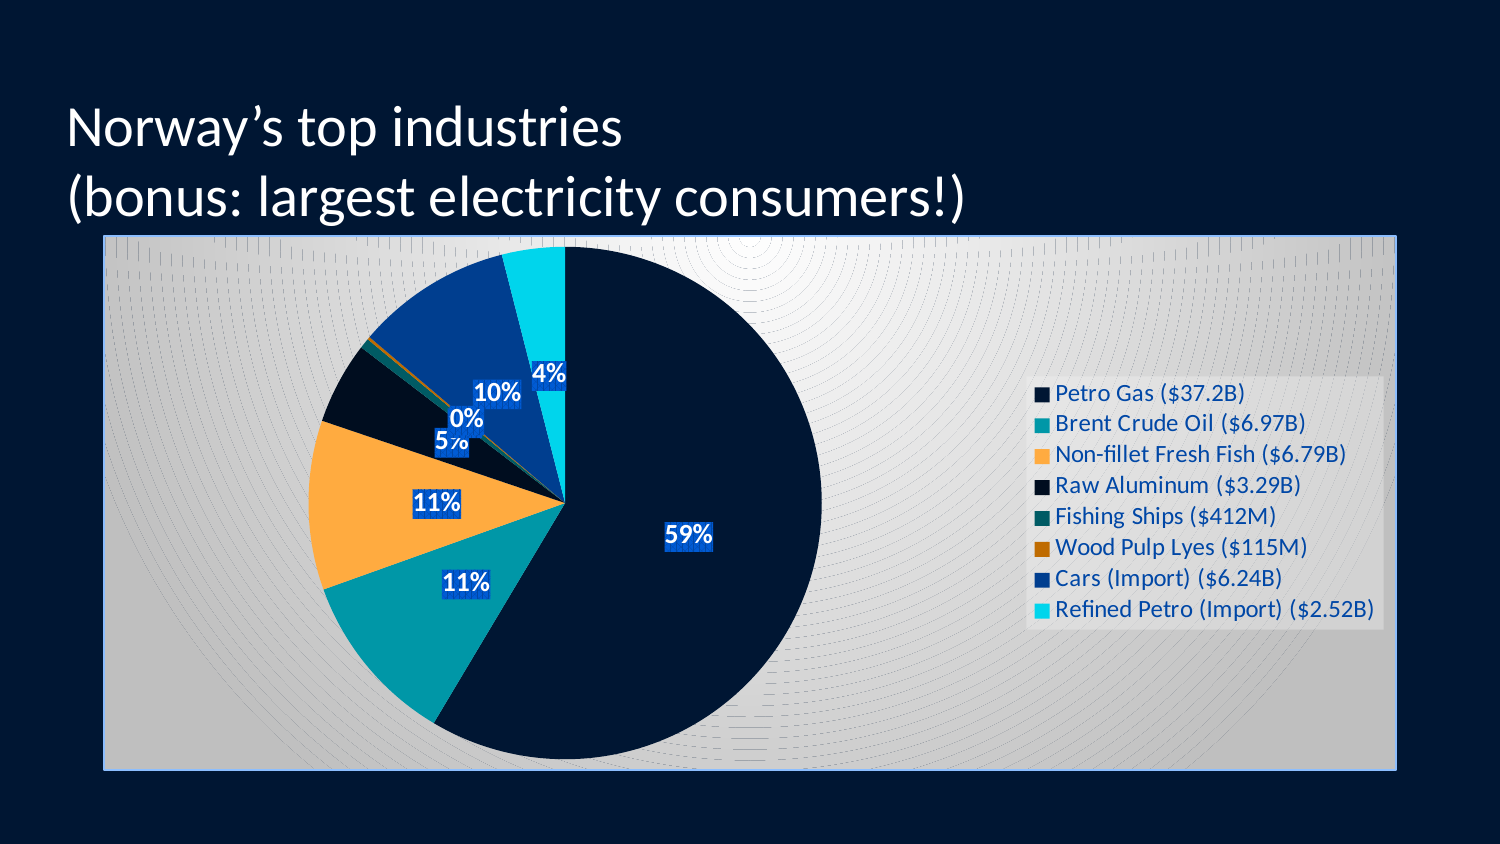

# Norway’s top industries (bonus: largest electricity consumers!)

### Chart

| Category | Sales |
|---|---|
| Petro Gas ($37.2B) | 37.2 |
| Brent Crude Oil ($6.97B) | 6.97 |
| Non-fillet Fresh Fish ($6.79B) | 6.79 |
| Raw Aluminum ($3.29B) | 3.29 |
| Fishing Ships ($412M) | 0.412 |
| Wood Pulp Lyes ($115M) | 0.115 |
| Cars (Import) ($6.24B) | 6.24 |
| Refined Petro (Import) ($2.52B) | 2.52 |